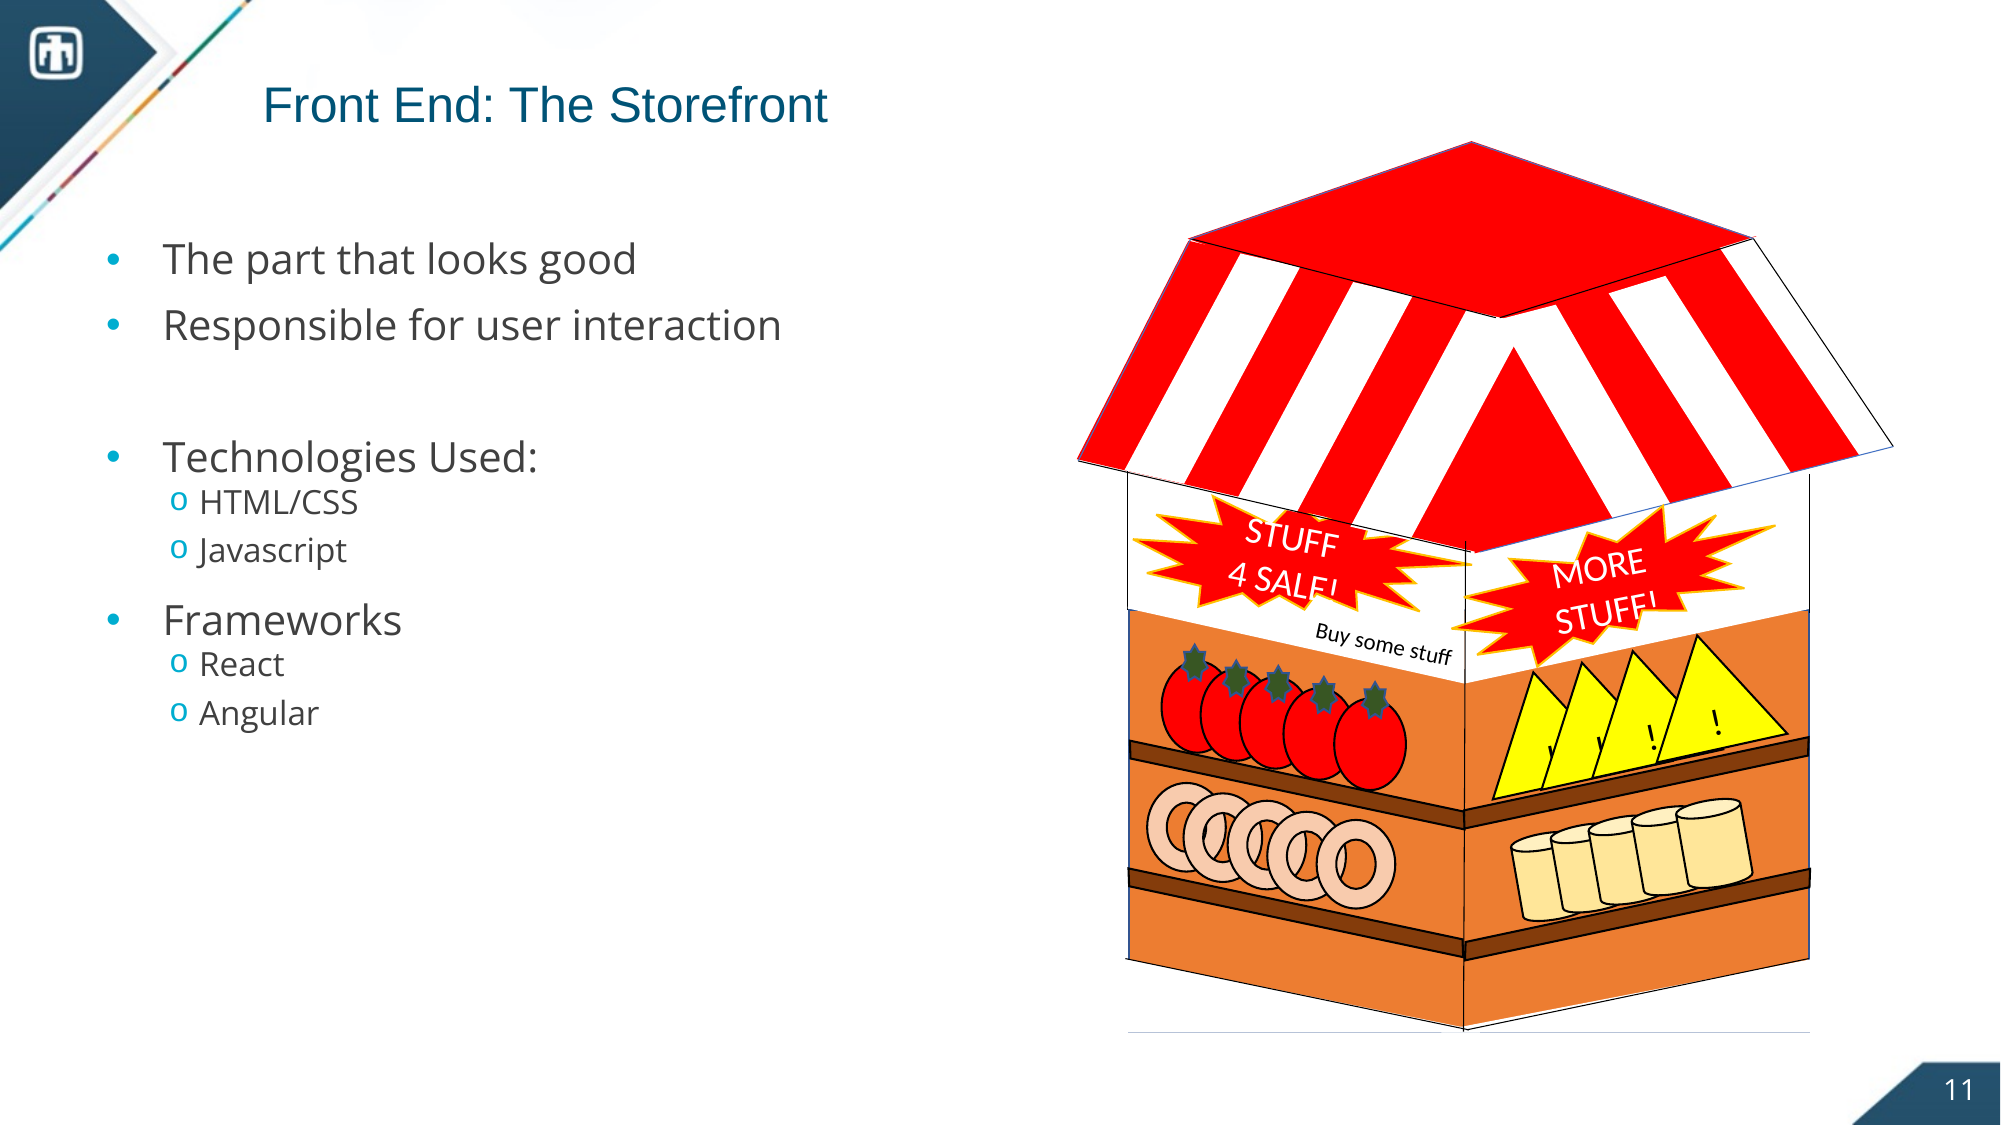

# Front End: The Storefront

STUFF 4 SALE!
MORE STUFF!

Buy some stuff
!

!

!

!

The part that looks good
Responsible for user interaction

Technologies Used:
HTML/CSS
Javascript
Frameworks
React
Angular

11